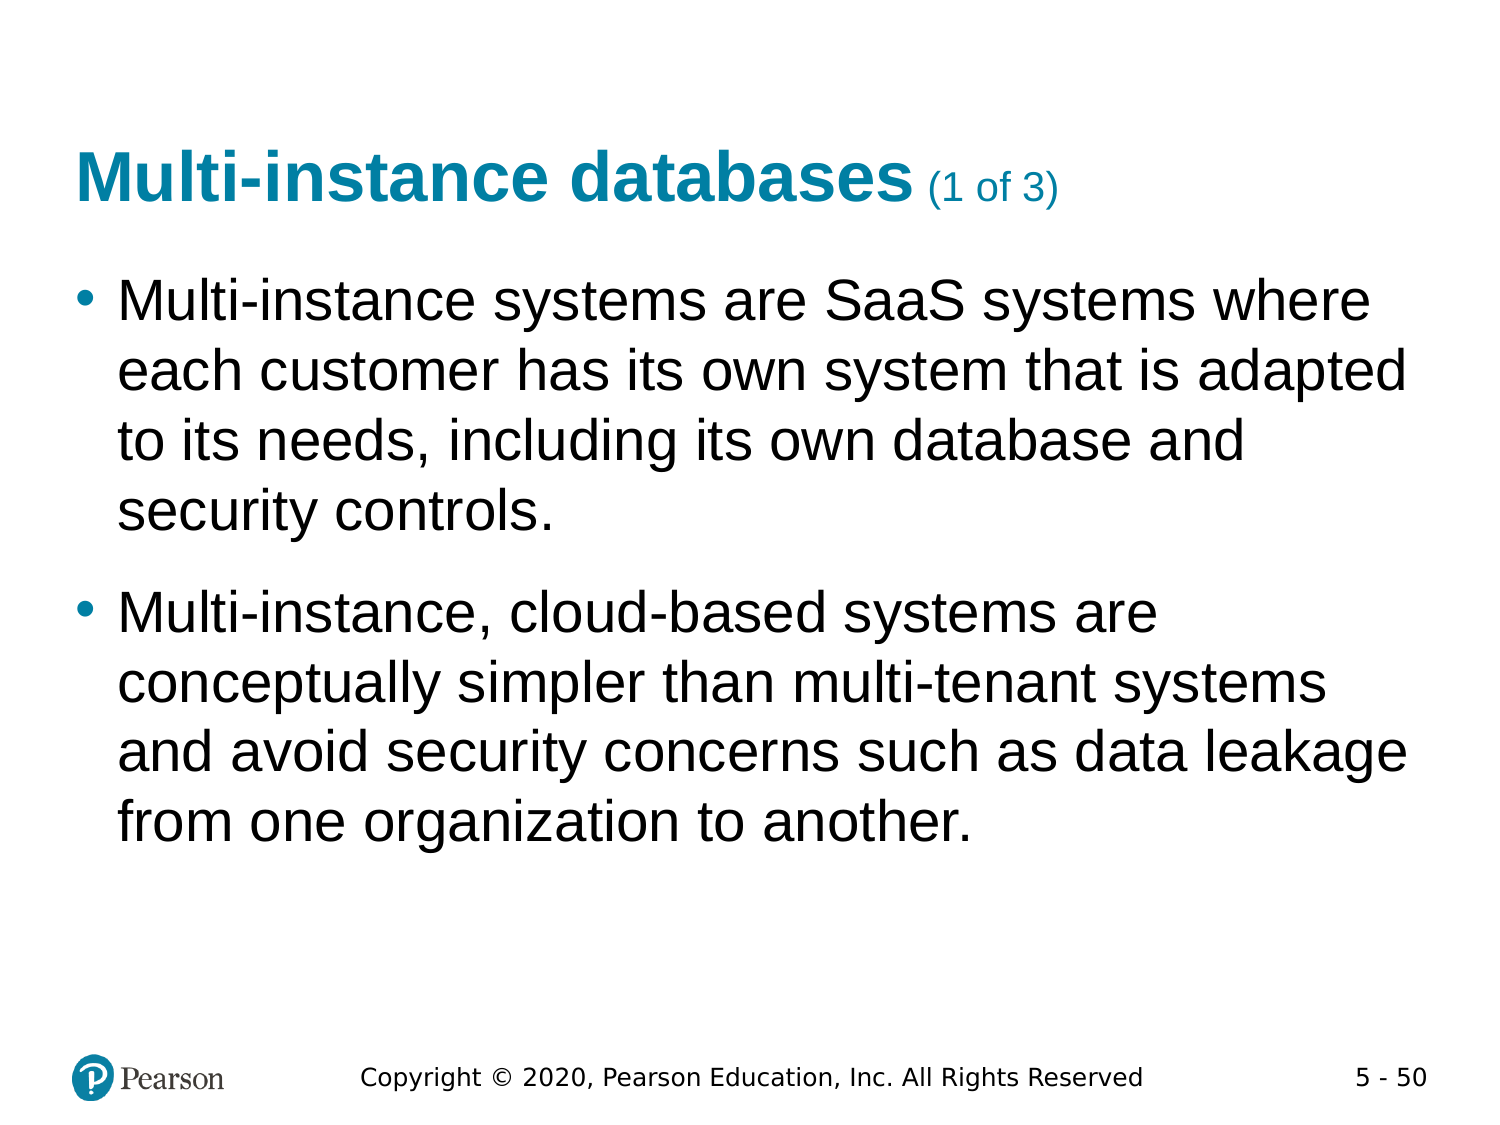

# Multi-instance databases (1 of 3)
Multi-instance systems are SaaS systems where each customer has its own system that is adapted to its needs, including its own database and security controls.
Multi-instance, cloud-based systems are conceptually simpler than multi-tenant systems and avoid security concerns such as data leakage from one organization to another.